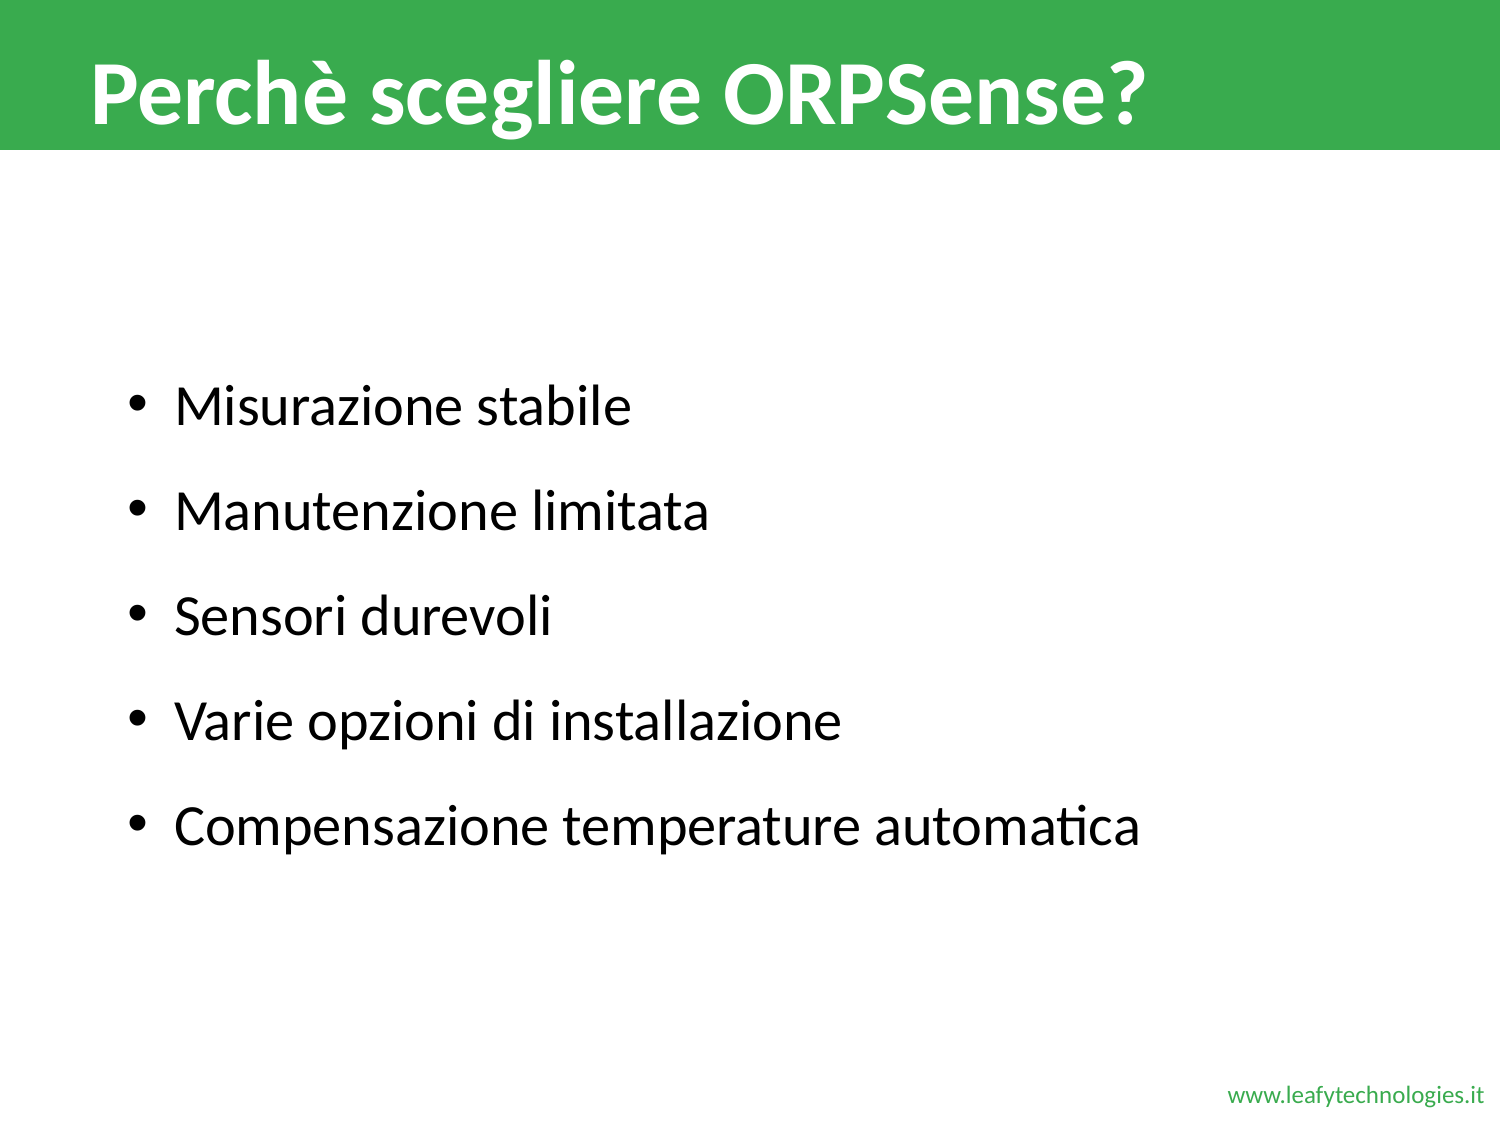

# Perchè scegliere ORPSense?
Misurazione stabile
Manutenzione limitata
Sensori durevoli
Varie opzioni di installazione
Compensazione temperature automatica